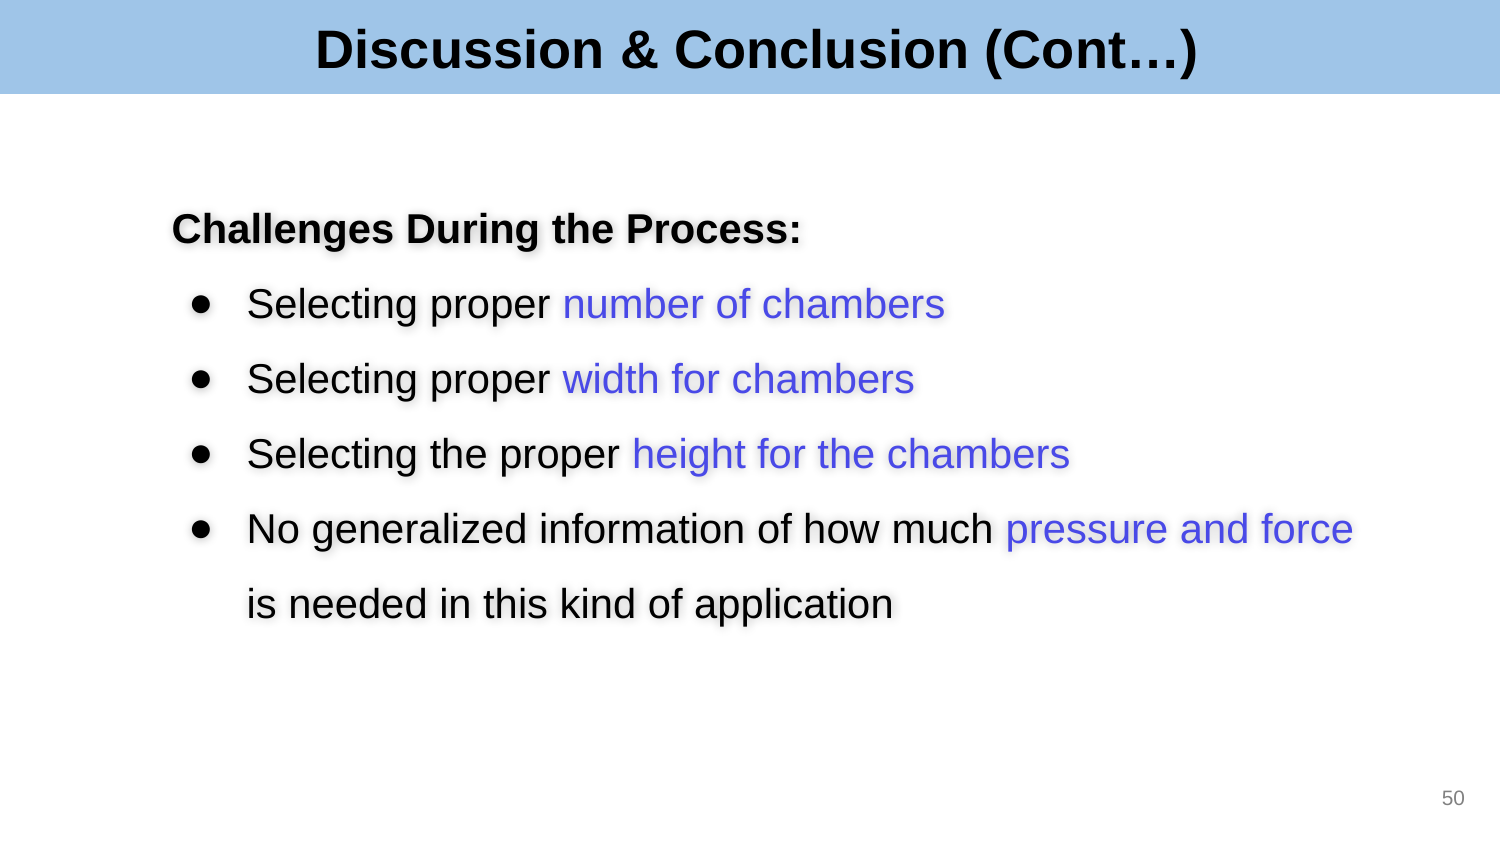

Discussion & Conclusion (Cont…)
Challenges During the Process:
Selecting proper number of chambers
Selecting proper width for chambers
Selecting the proper height for the chambers
No generalized information of how much pressure and force is needed in this kind of application

50